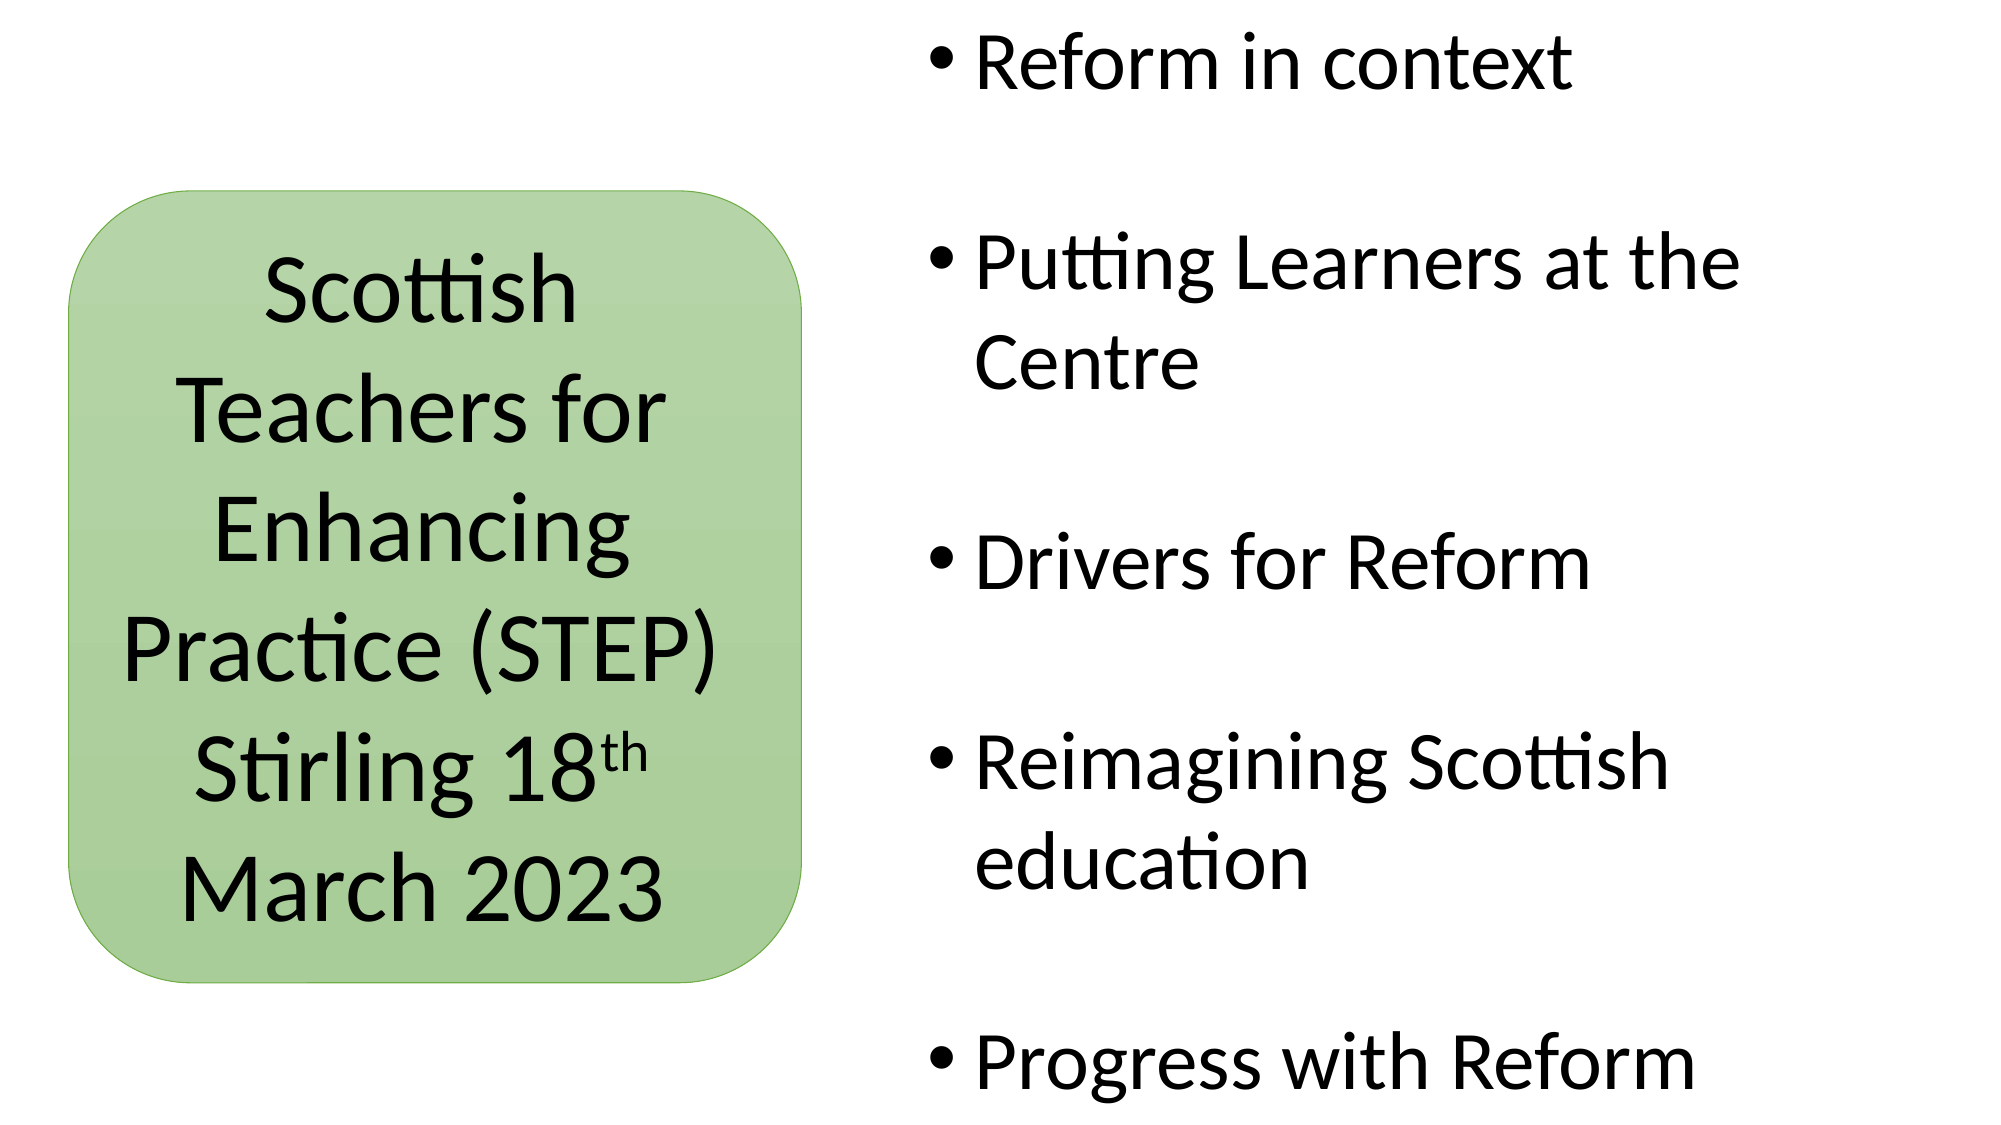

Reform in context

Putting Learners at the Centre

Drivers for Reform

Reimagining Scottish education

Progress with Reform

Scottish Teachers for Enhancing Practice (STEP)
Stirling 18th March 2023